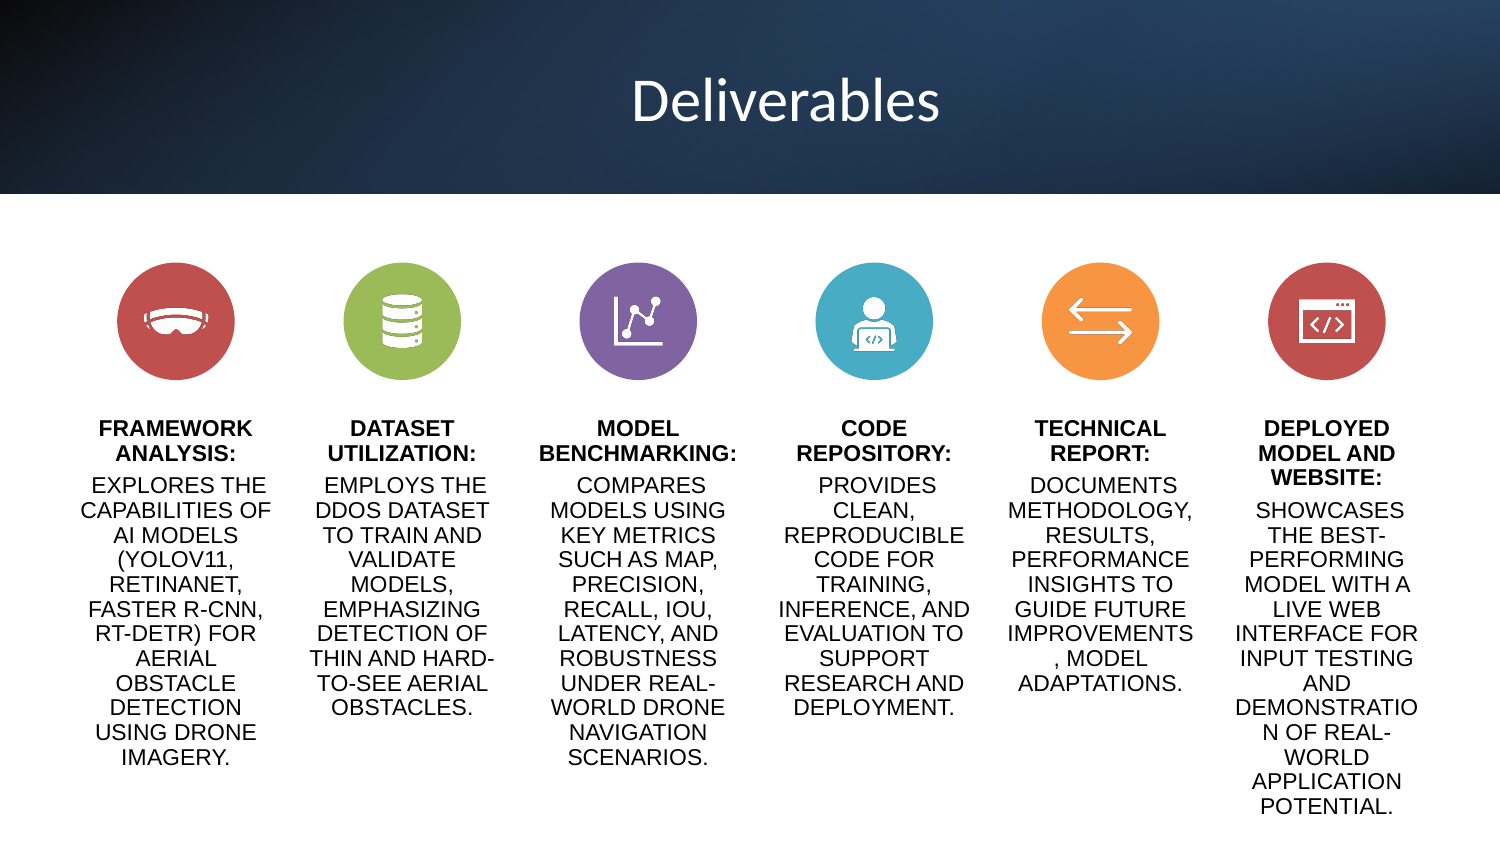

# Deliverables

FRAMEWORK ANALYSIS:
 EXPLORES THE CAPABILITIES OF AI MODELS (YOLOV11, RETINANET, FASTER R-CNN, RT-DETR) FOR AERIAL OBSTACLE DETECTION USING DRONE IMAGERY.

DATASET UTILIZATION:
 EMPLOYS THE DDOS DATASET TO TRAIN AND VALIDATE MODELS, EMPHASIZING DETECTION OF THIN AND HARD-TO-SEE AERIAL OBSTACLES.

MODEL BENCHMARKING:
 COMPARES MODELS USING KEY METRICS SUCH AS MAP, PRECISION, RECALL, IOU, LATENCY, AND ROBUSTNESS UNDER REAL-WORLD DRONE NAVIGATION SCENARIOS.

CODE REPOSITORY:
 PROVIDES CLEAN, REPRODUCIBLE CODE FOR TRAINING, INFERENCE, AND EVALUATION TO SUPPORT RESEARCH AND DEPLOYMENT.

TECHNICAL REPORT:
 DOCUMENTS METHODOLOGY, RESULTS, PERFORMANCE INSIGHTS TO GUIDE FUTURE IMPROVEMENTS, MODEL ADAPTATIONS.

DEPLOYED MODEL AND WEBSITE:
 SHOWCASES THE BEST-PERFORMING MODEL WITH A LIVE WEB INTERFACE FOR INPUT TESTING AND DEMONSTRATION OF REAL-WORLD APPLICATION POTENTIAL.